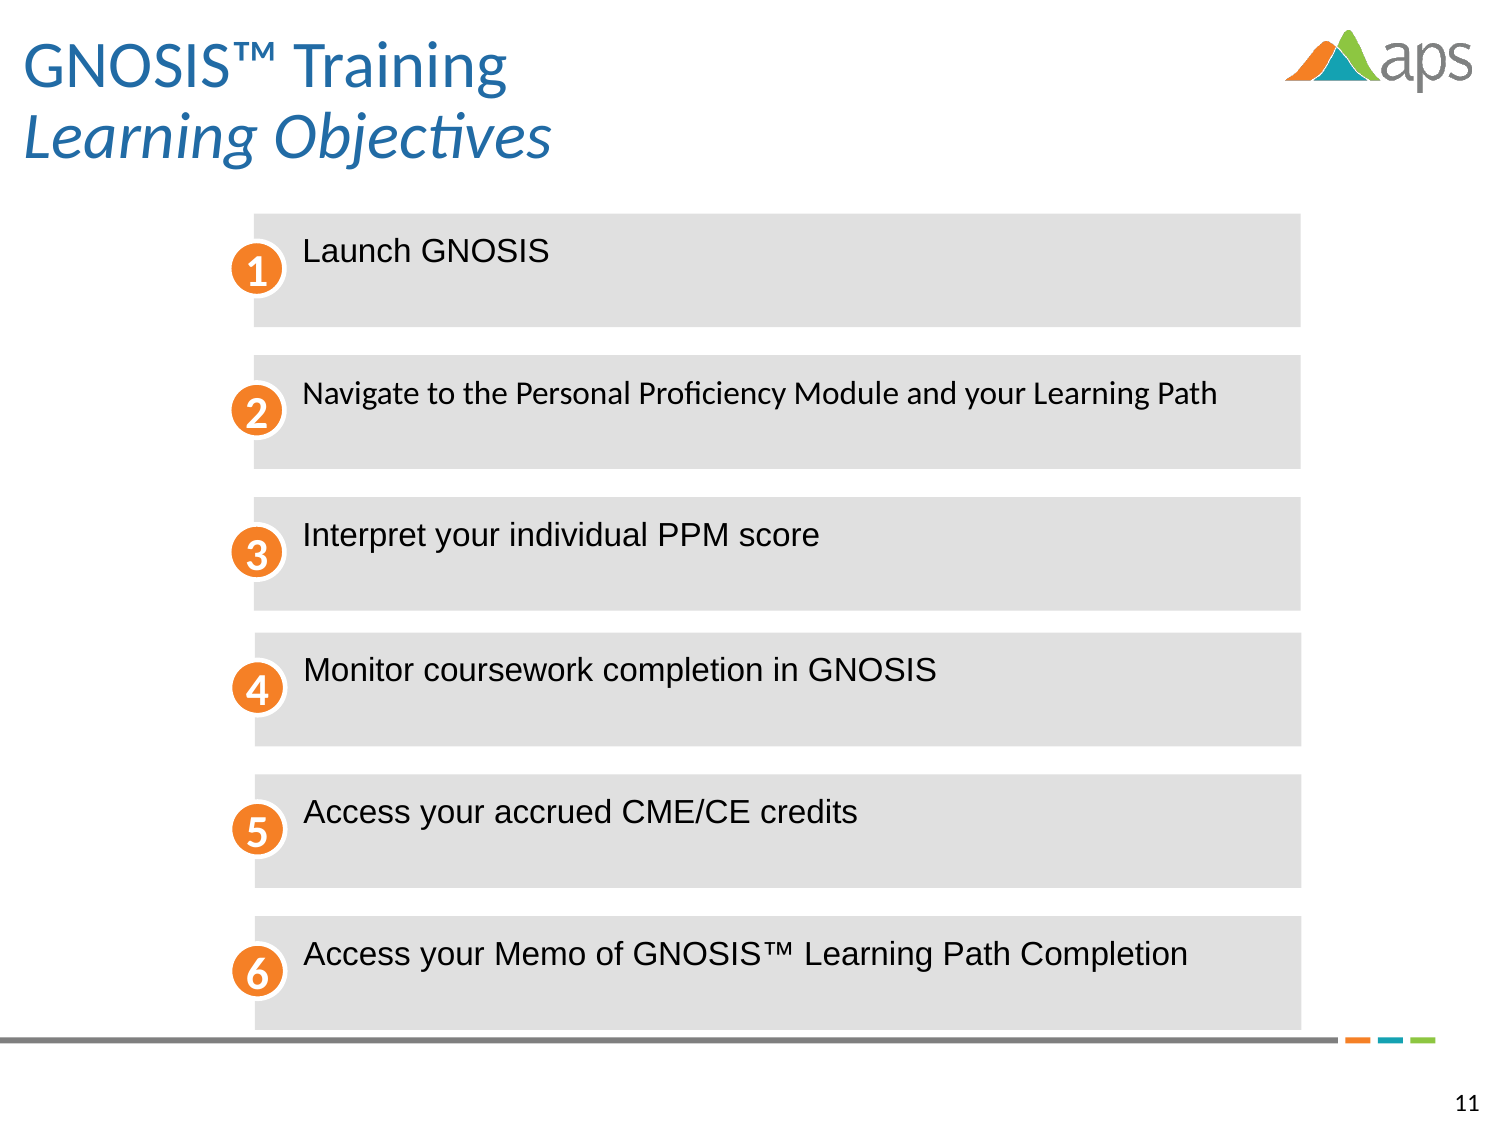

# GNOSIS™ Training Learning Objectives

Launch GNOSIS
1

Navigate to the Personal Proficiency Module and your Learning Path
2

Interpret your individual PPM score
3

Monitor coursework completion in GNOSIS
4

Access your accrued CME/CE credits
5

Access your Memo of GNOSIS™ Learning Path Completion
6